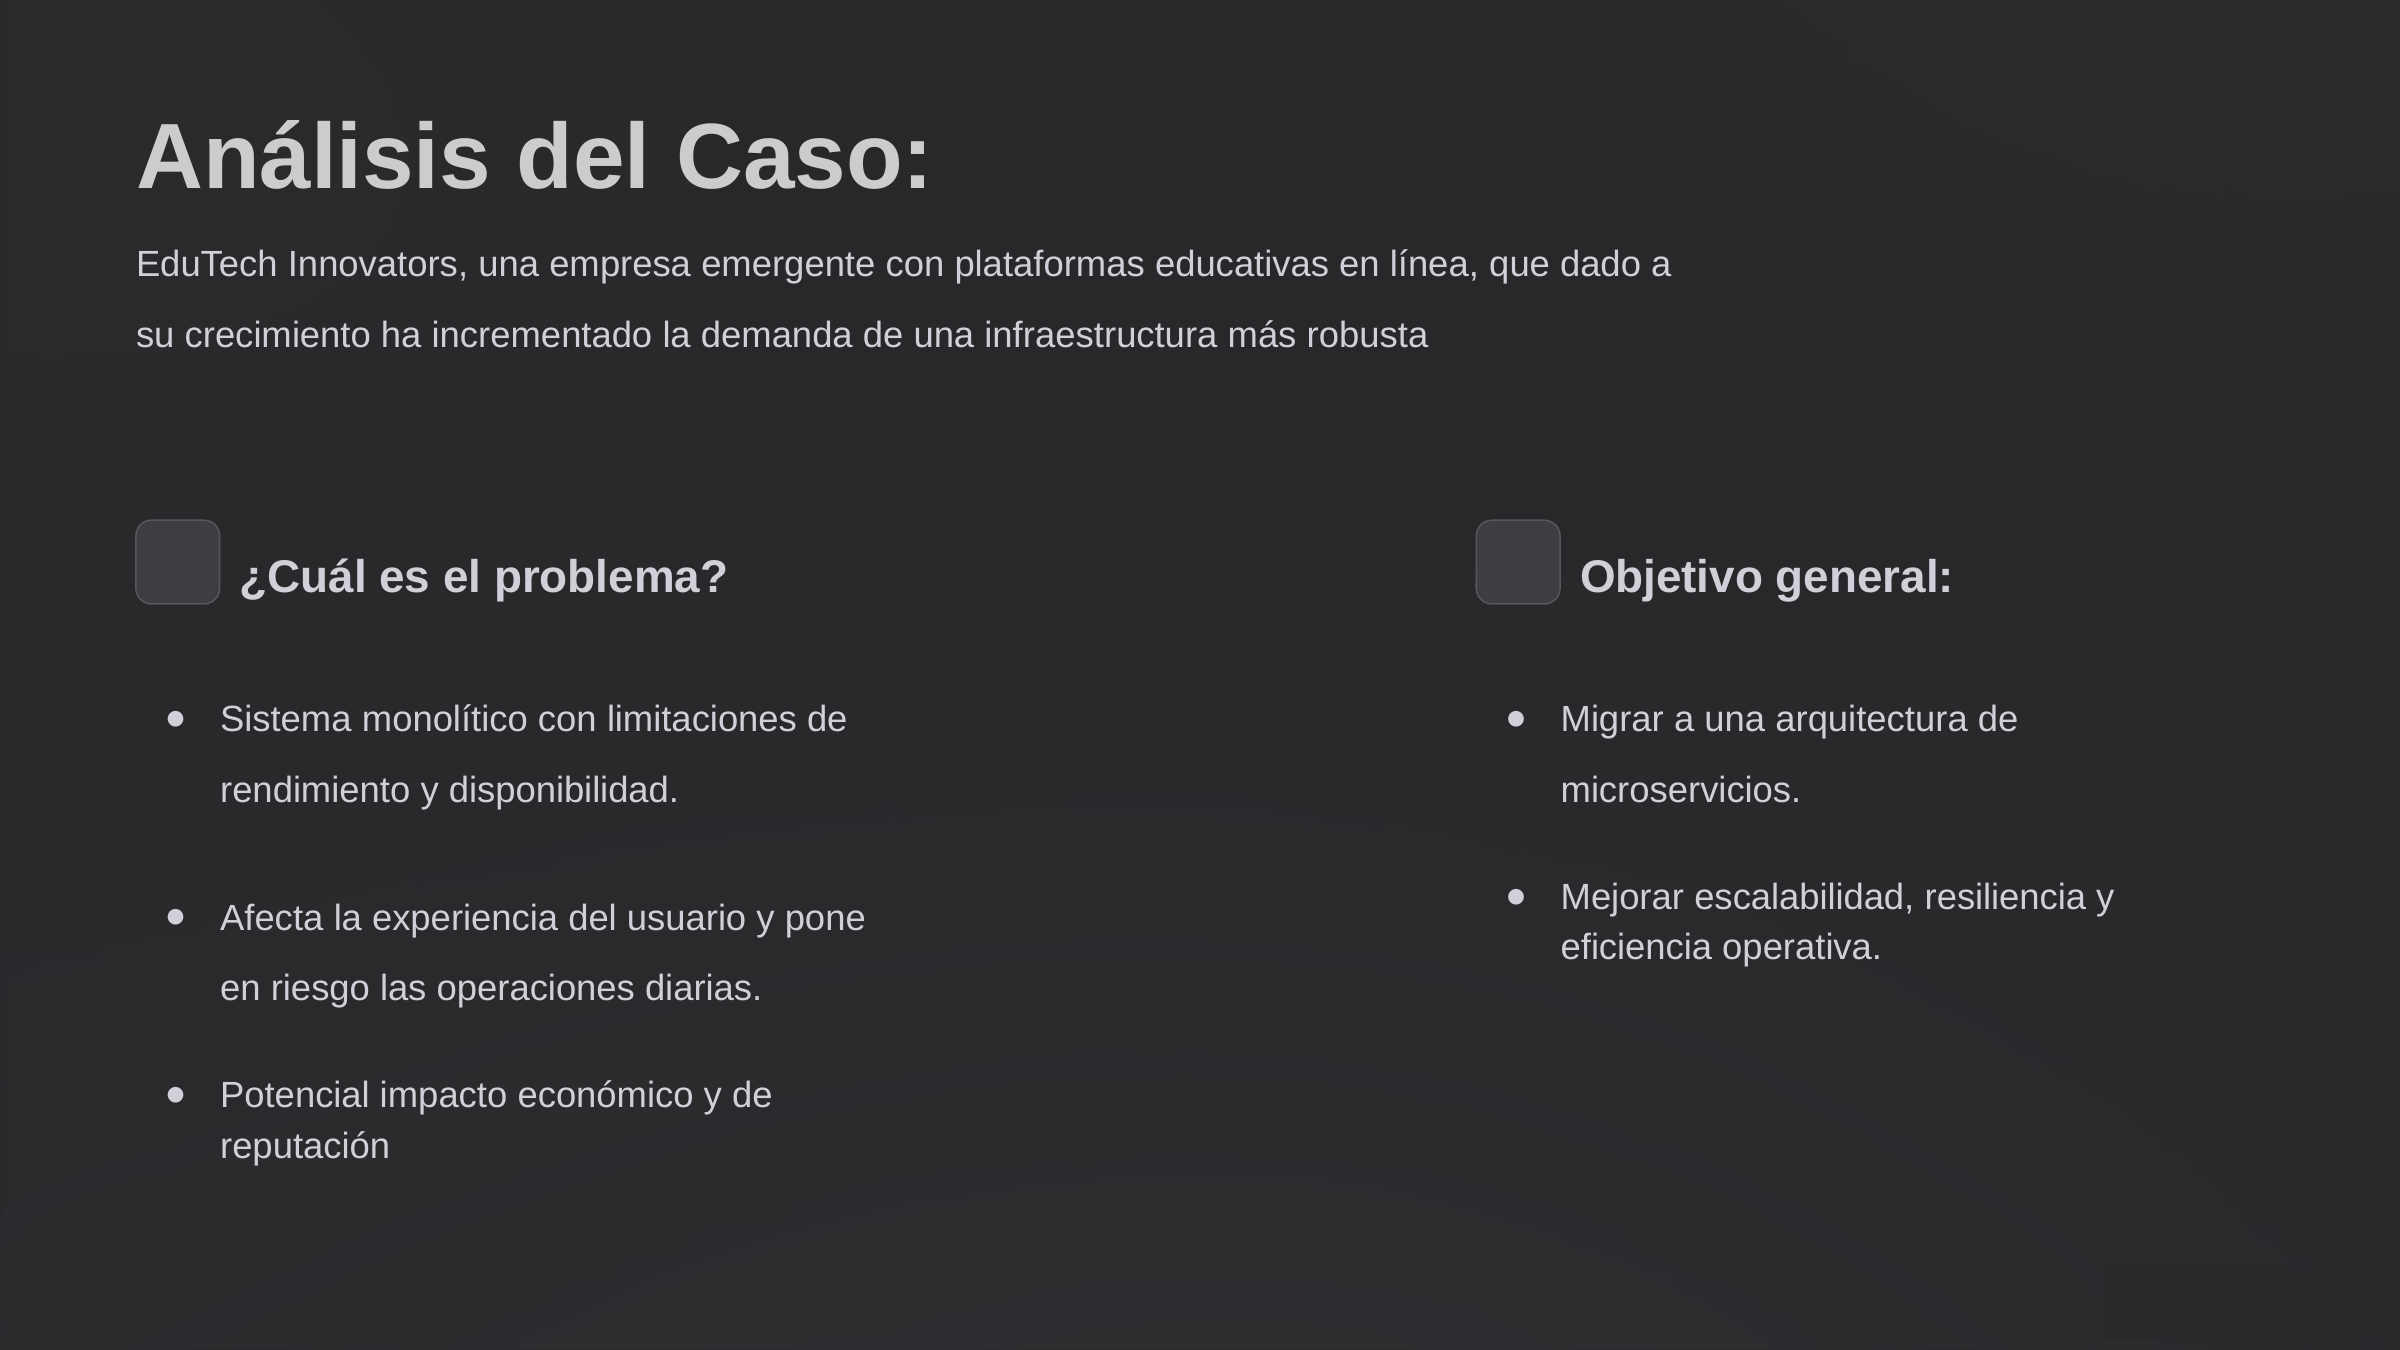

Análisis del Caso:
EduTech Innovators, una empresa emergente con plataformas educativas en línea, que dado a su crecimiento ha incrementado la demanda de una infraestructura más robusta

¿Cuál es el problema?
Objetivo general:
Sistema monolítico con limitaciones de rendimiento y disponibilidad.
Migrar a una arquitectura de microservicios.
Afecta la experiencia del usuario y pone en riesgo las operaciones diarias.
Mejorar escalabilidad, resiliencia y eficiencia operativa.

Potencial impacto económico y de reputación